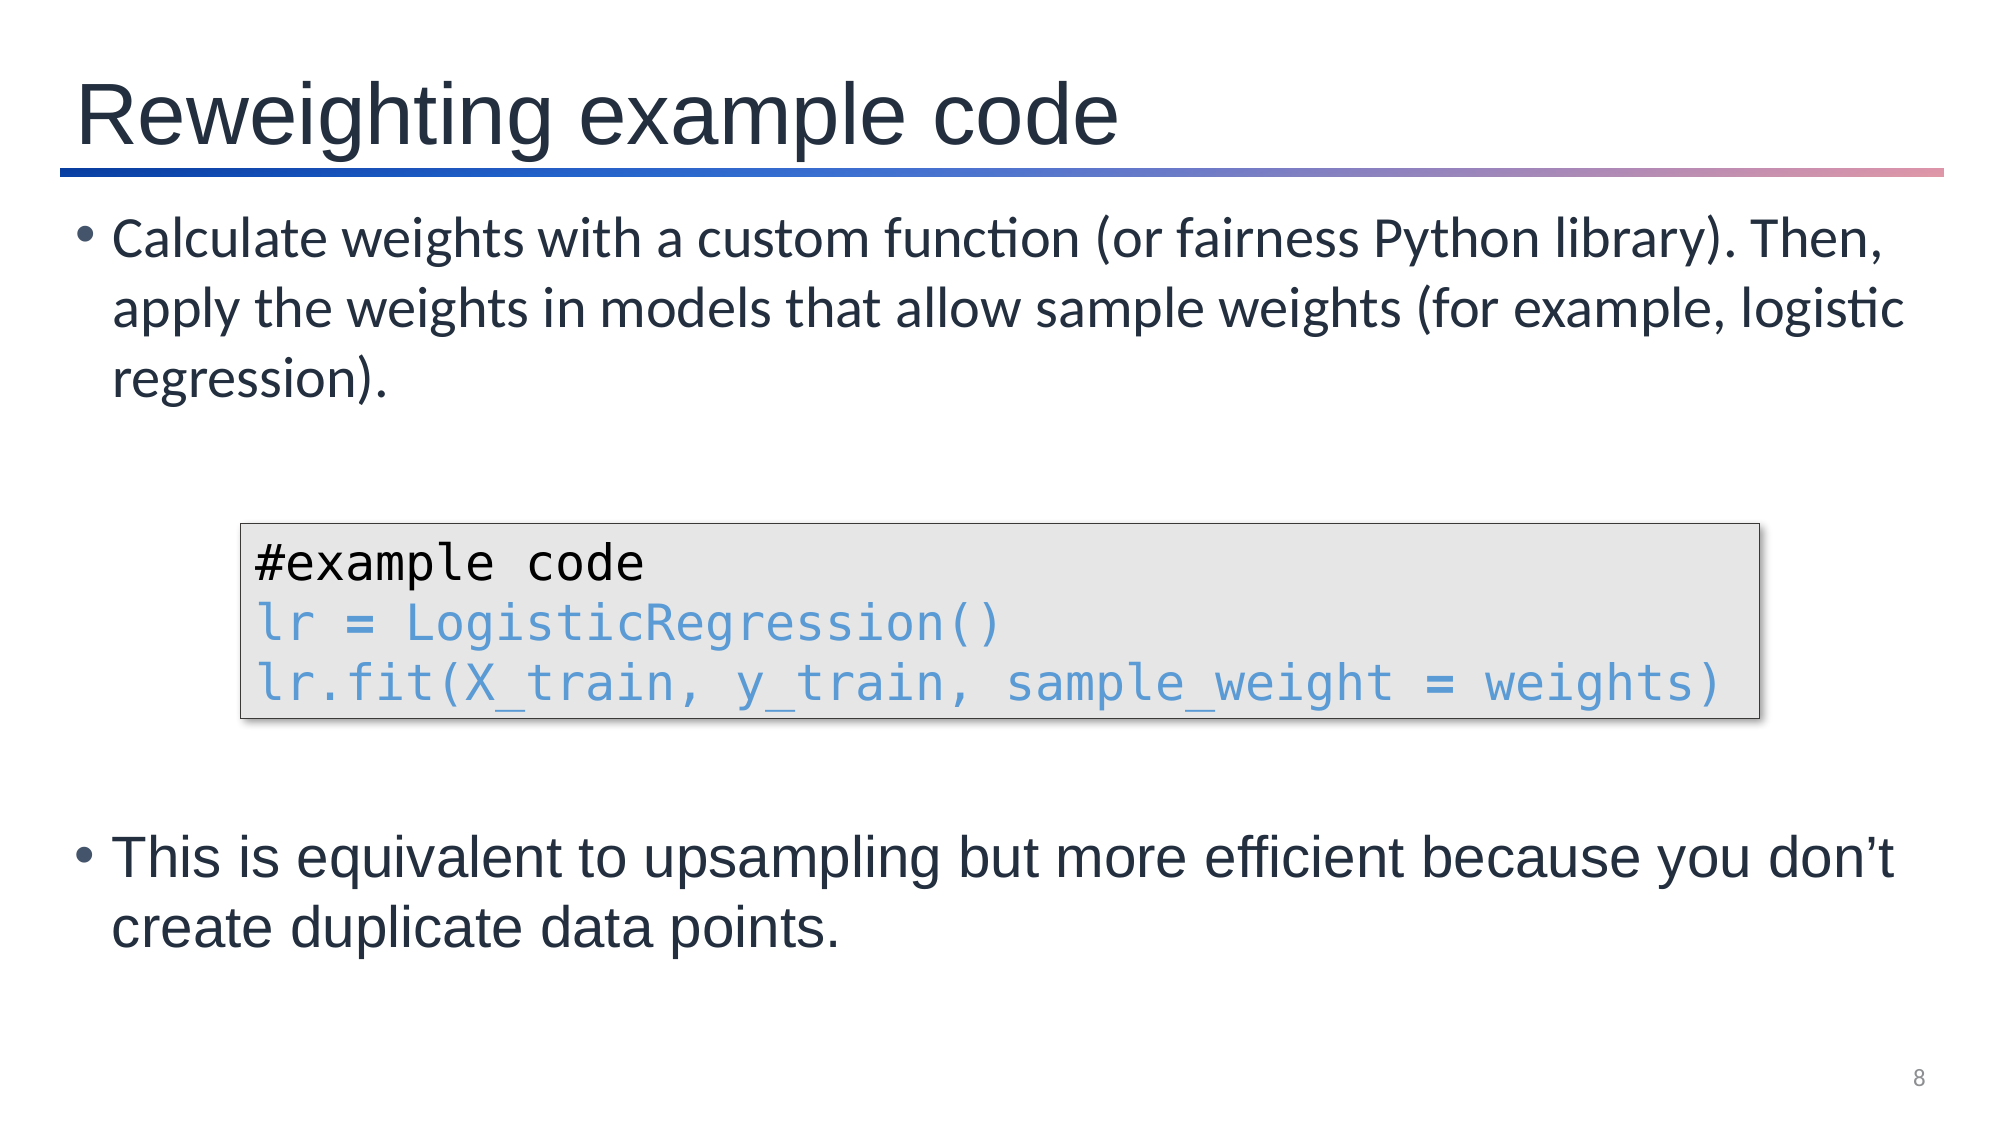

Reweighting example code
Calculate weights with a custom function (or fairness Python library). Then, apply the weights in models that allow sample weights (for example, logistic regression).
#example code
lr = LogisticRegression()
lr.fit(X_train, y_train, sample_weight = weights)
This is equivalent to upsampling but more efficient because you don’t create duplicate data points.
8